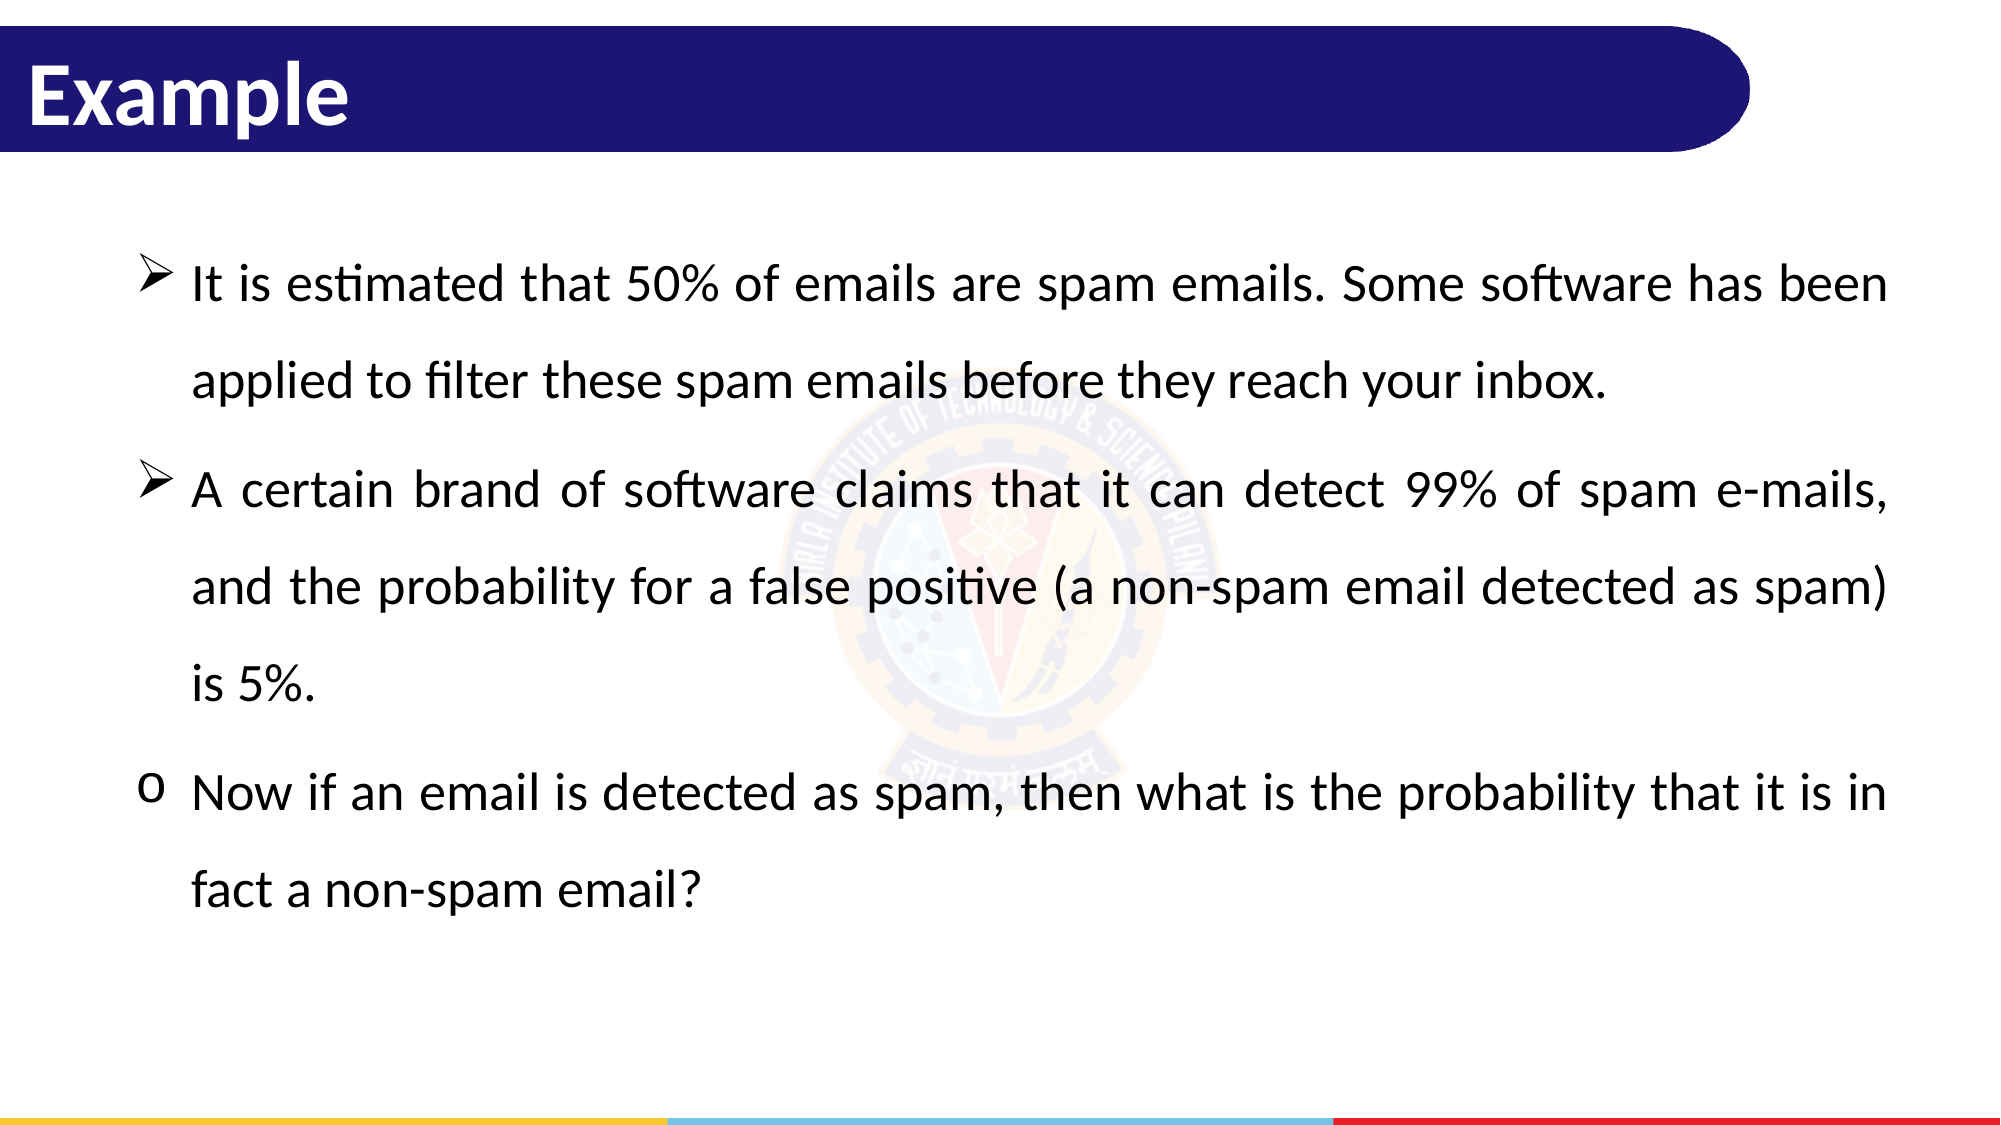

# Example

It is estimated that 50% of emails are spam emails. Some software has been applied to filter these spam emails before they reach your inbox.
A certain brand of software claims that it can detect 99% of spam e-mails, and the probability for a false positive (a non-spam email detected as spam) is 5%.
Now if an email is detected as spam, then what is the probability that it is in fact a non-spam email?